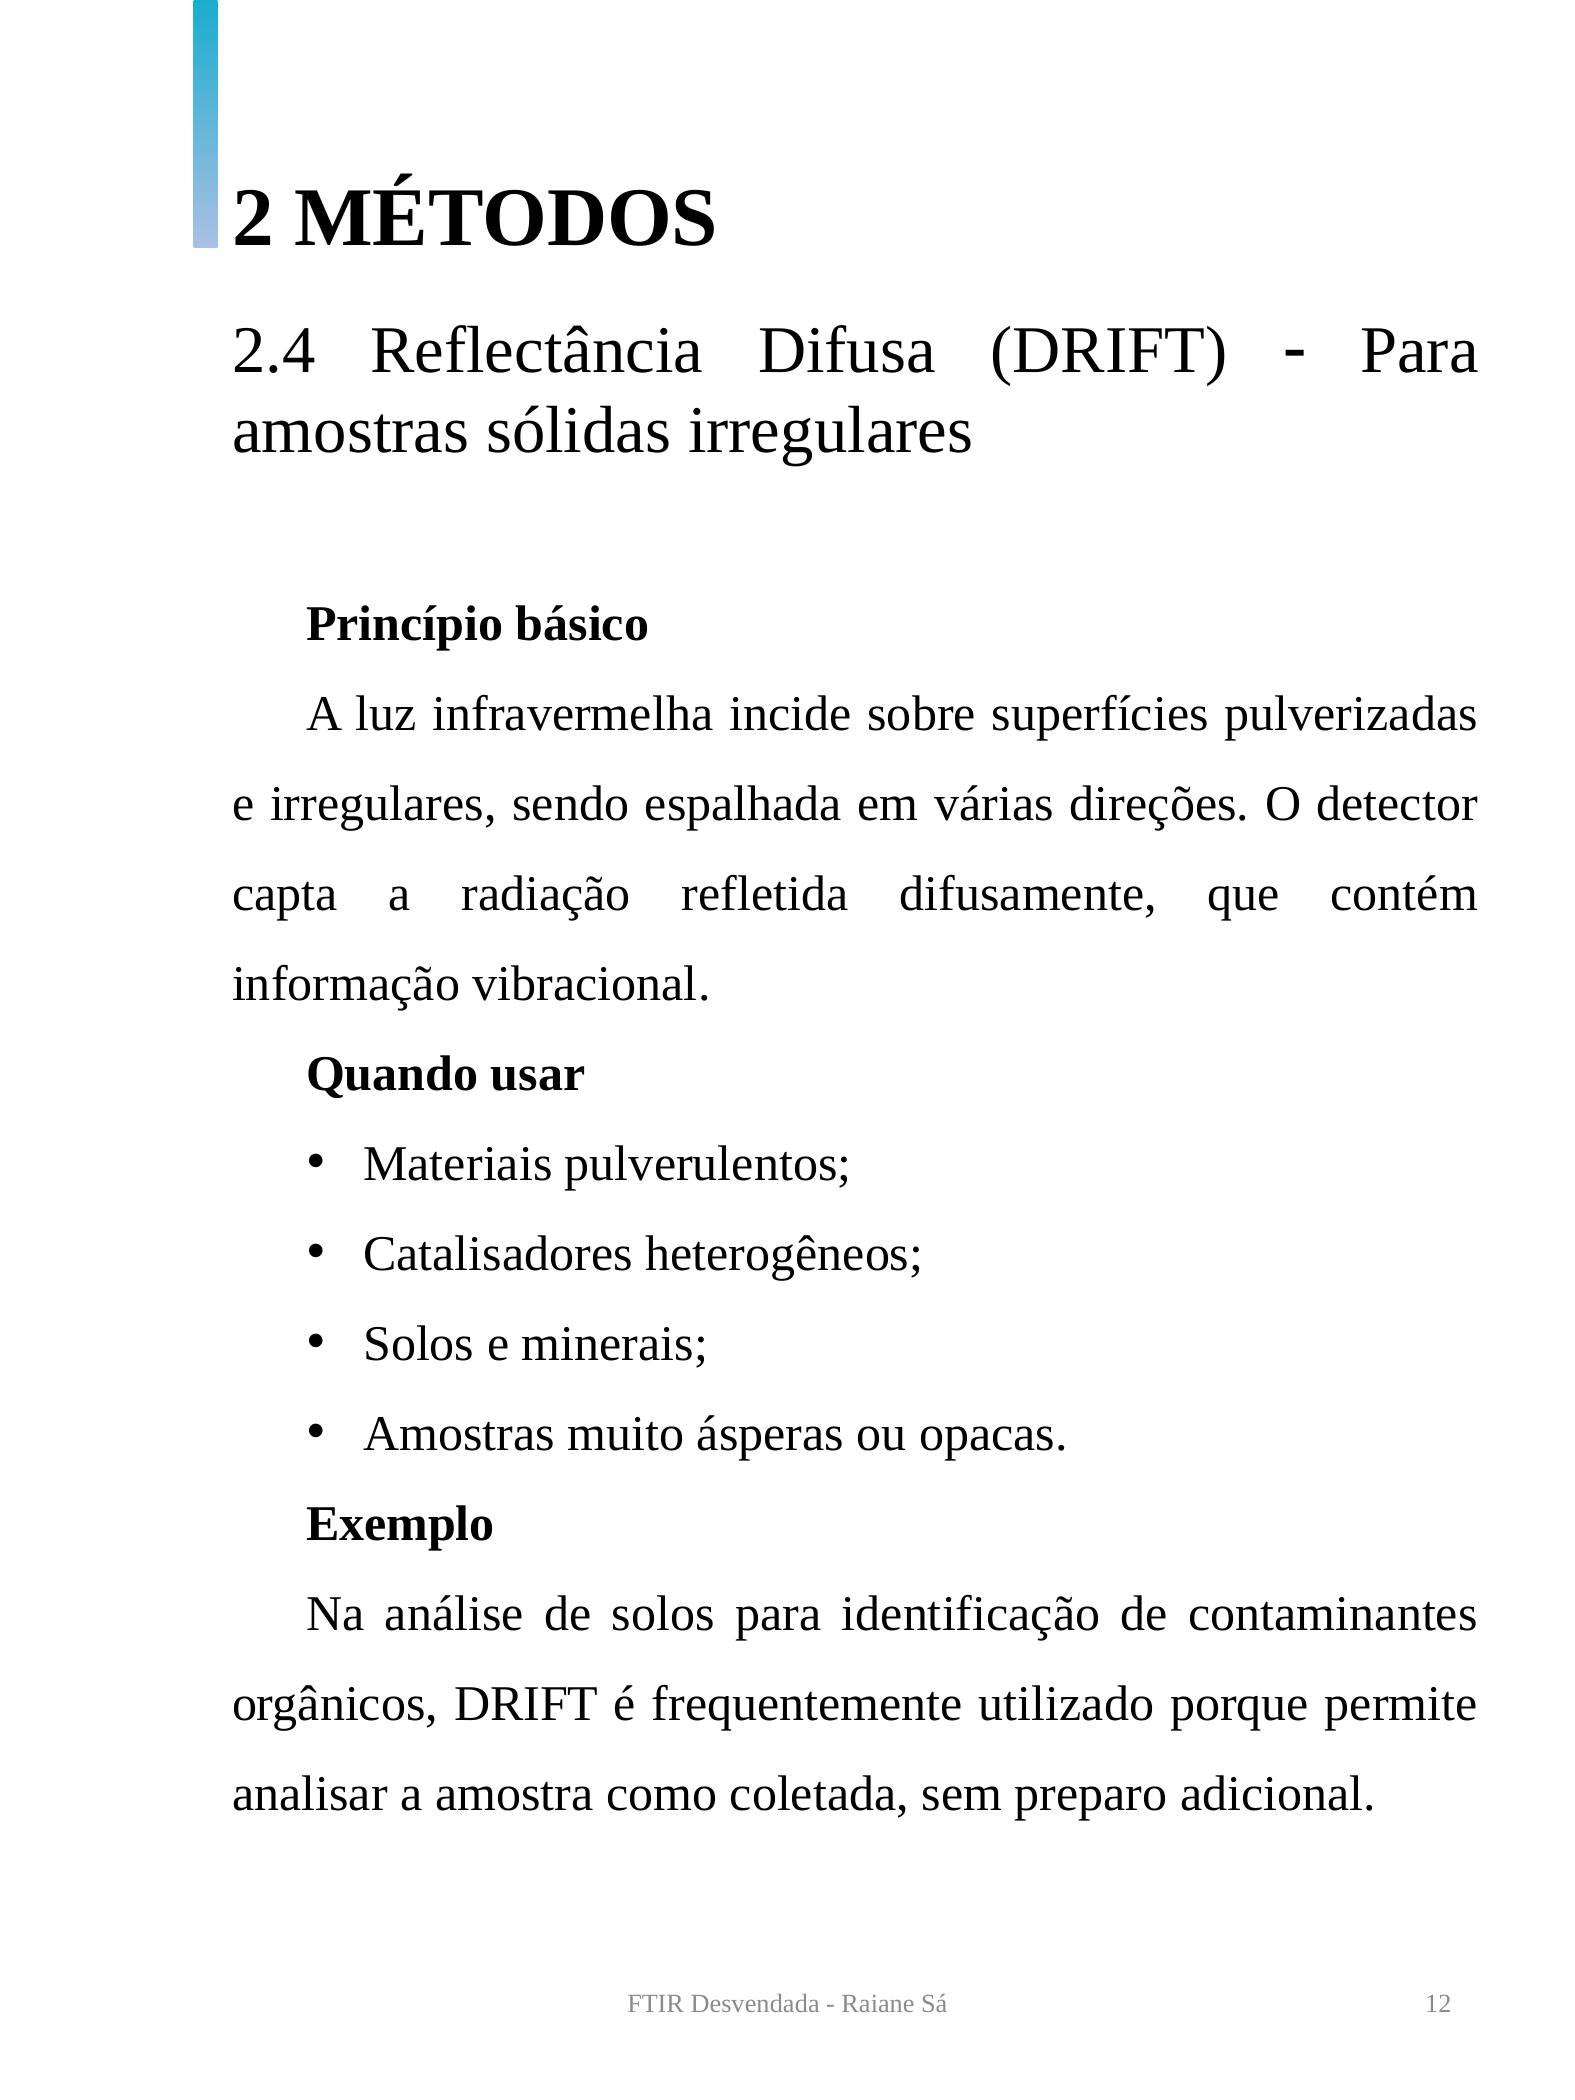

2 MÉTODOS
2.4 Reflectância Difusa (DRIFT) − Para amostras sólidas irregulares
Princípio básico
A luz infravermelha incide sobre superfícies pulverizadas e irregulares, sendo espalhada em várias direções. O detector capta a radiação refletida difusamente, que contém informação vibracional.
Quando usar
Materiais pulverulentos;
Catalisadores heterogêneos;
Solos e minerais;
Amostras muito ásperas ou opacas.
Exemplo
Na análise de solos para identificação de contaminantes orgânicos, DRIFT é frequentemente utilizado porque permite analisar a amostra como coletada, sem preparo adicional.
FTIR Desvendada - Raiane Sá
12